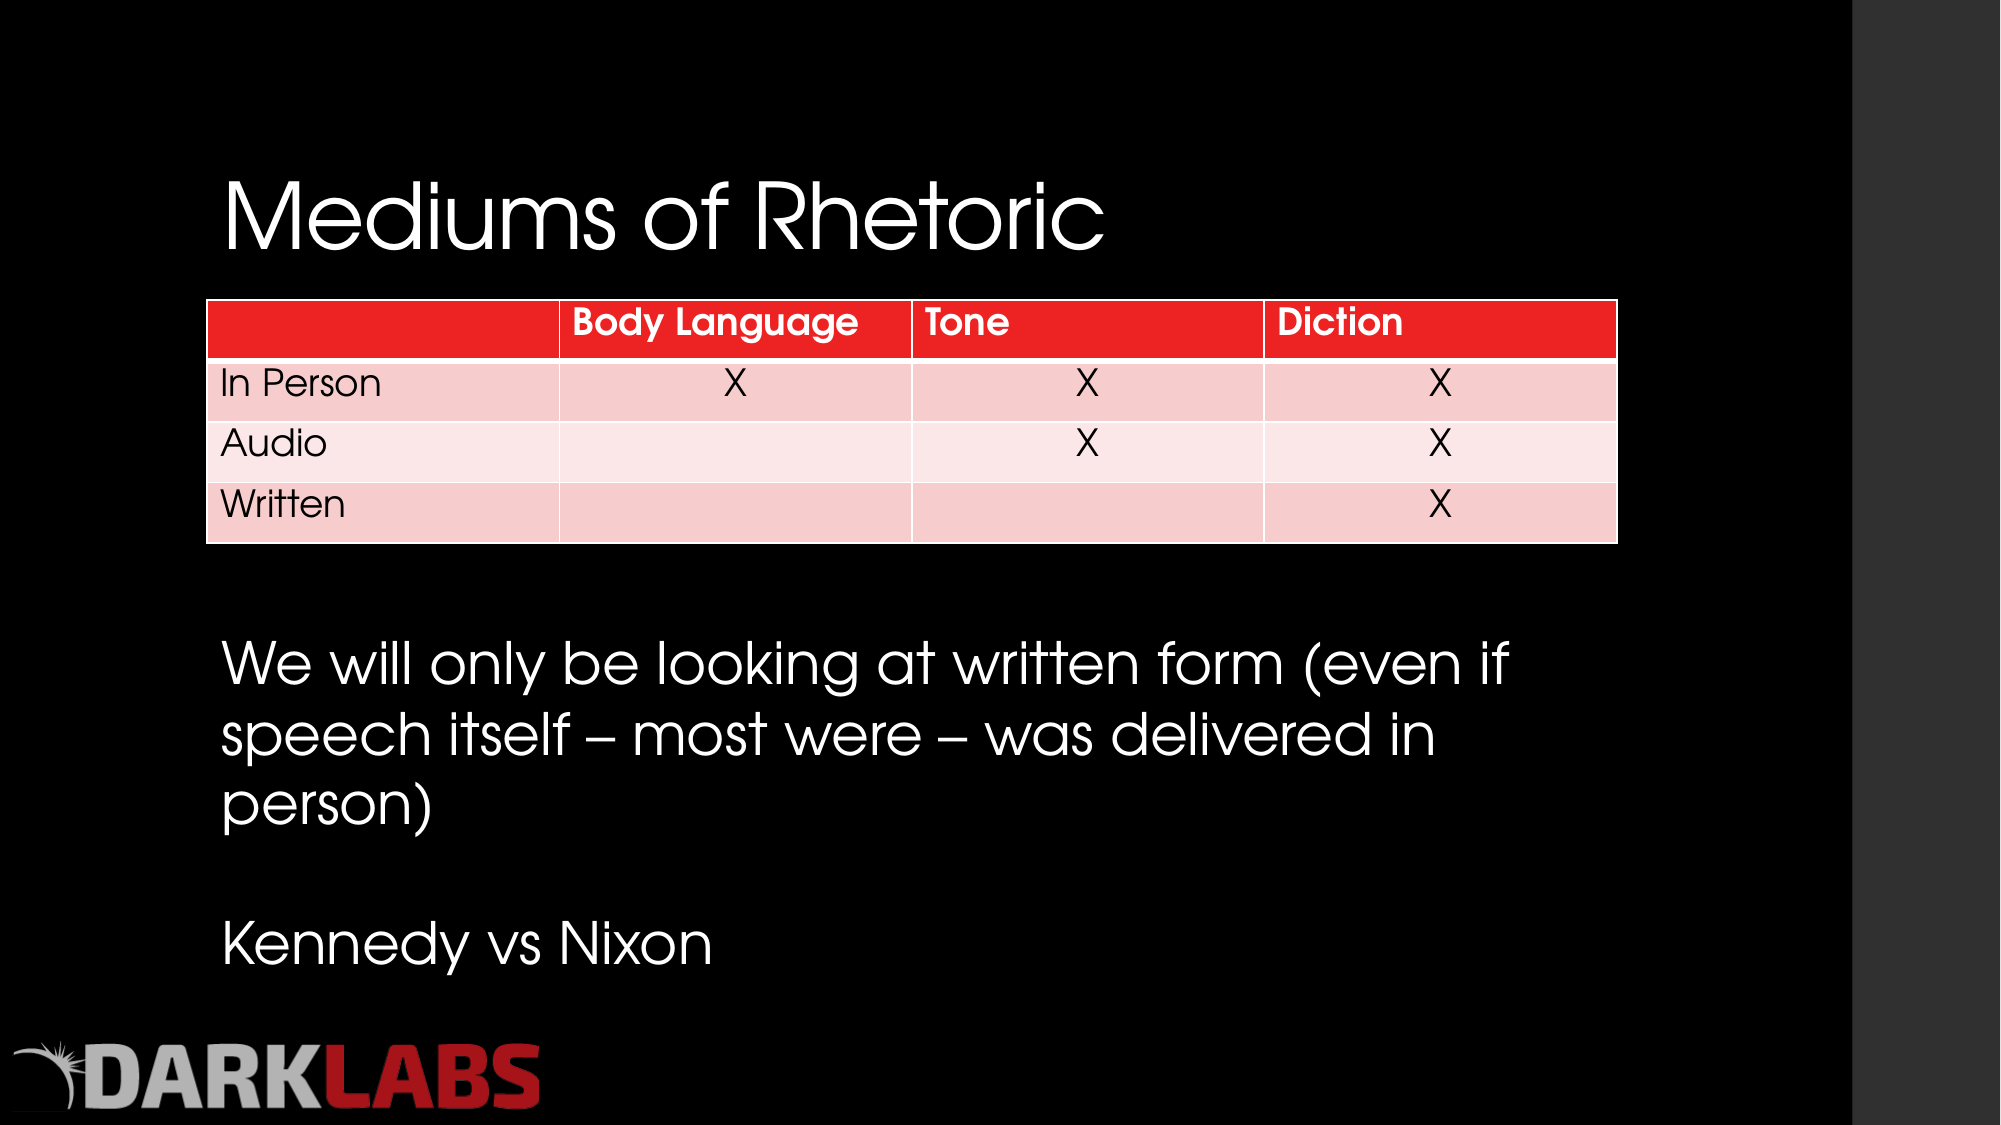

# Mediums of Rhetoric
|  | Body Language | Tone | Diction |
| --- | --- | --- | --- |
| In Person | X | X | X |
| Audio |  | X | X |
| Written |  |  | X |
We will only be looking at written form (even if speech itself – most were – was delivered in person)

Kennedy vs Nixon